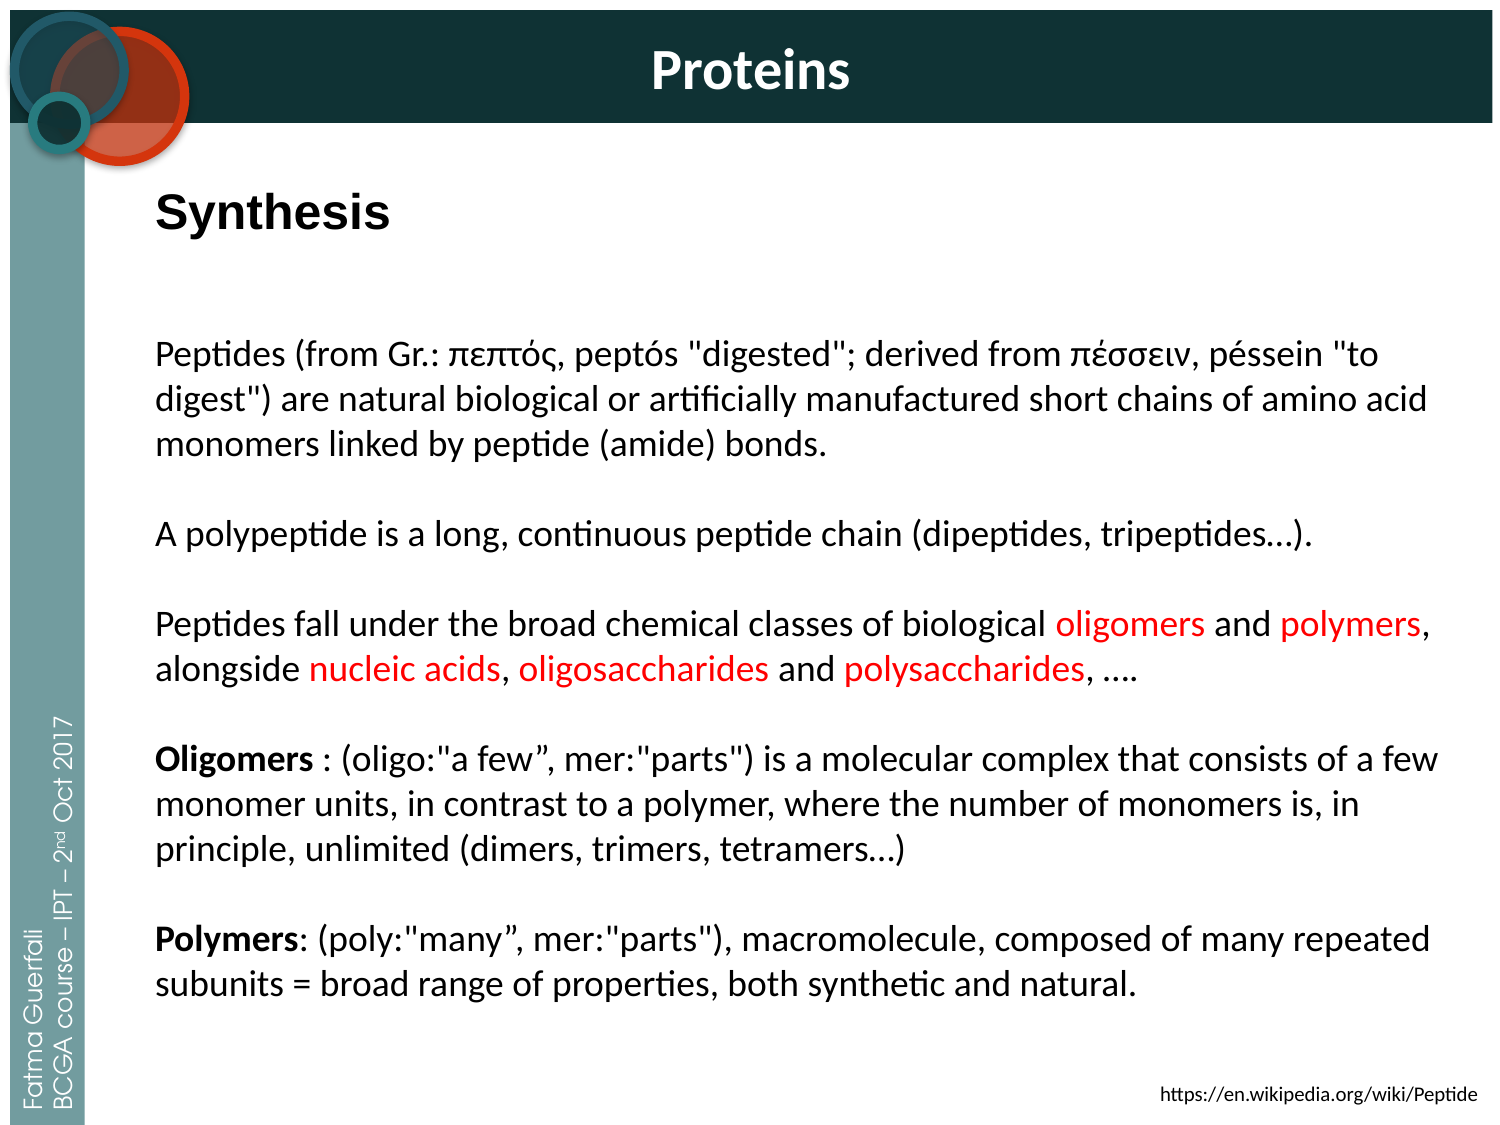

Proteins

Synthesis

Peptides (from Gr.: πεπτός, peptós "digested"; derived from πέσσειν, péssein "to digest") are natural biological or artificially manufactured short chains of amino acid monomers linked by peptide (amide) bonds.

A polypeptide is a long, continuous peptide chain (dipeptides, tripeptides…).

Peptides fall under the broad chemical classes of biological oligomers and polymers, alongside nucleic acids, oligosaccharides and polysaccharides, ….

Oligomers : (oligo:"a few”, mer:"parts") is a molecular complex that consists of a few monomer units, in contrast to a polymer, where the number of monomers is, in principle, unlimited (dimers, trimers, tetramers…)

Polymers: (poly:"many”, mer:"parts"), macromolecule, composed of many repeated subunits = broad range of properties, both synthetic and natural.
Fatma Guerfali
BCGA course – IPT – 2nd Oct 2017
https://en.wikipedia.org/wiki/Peptide